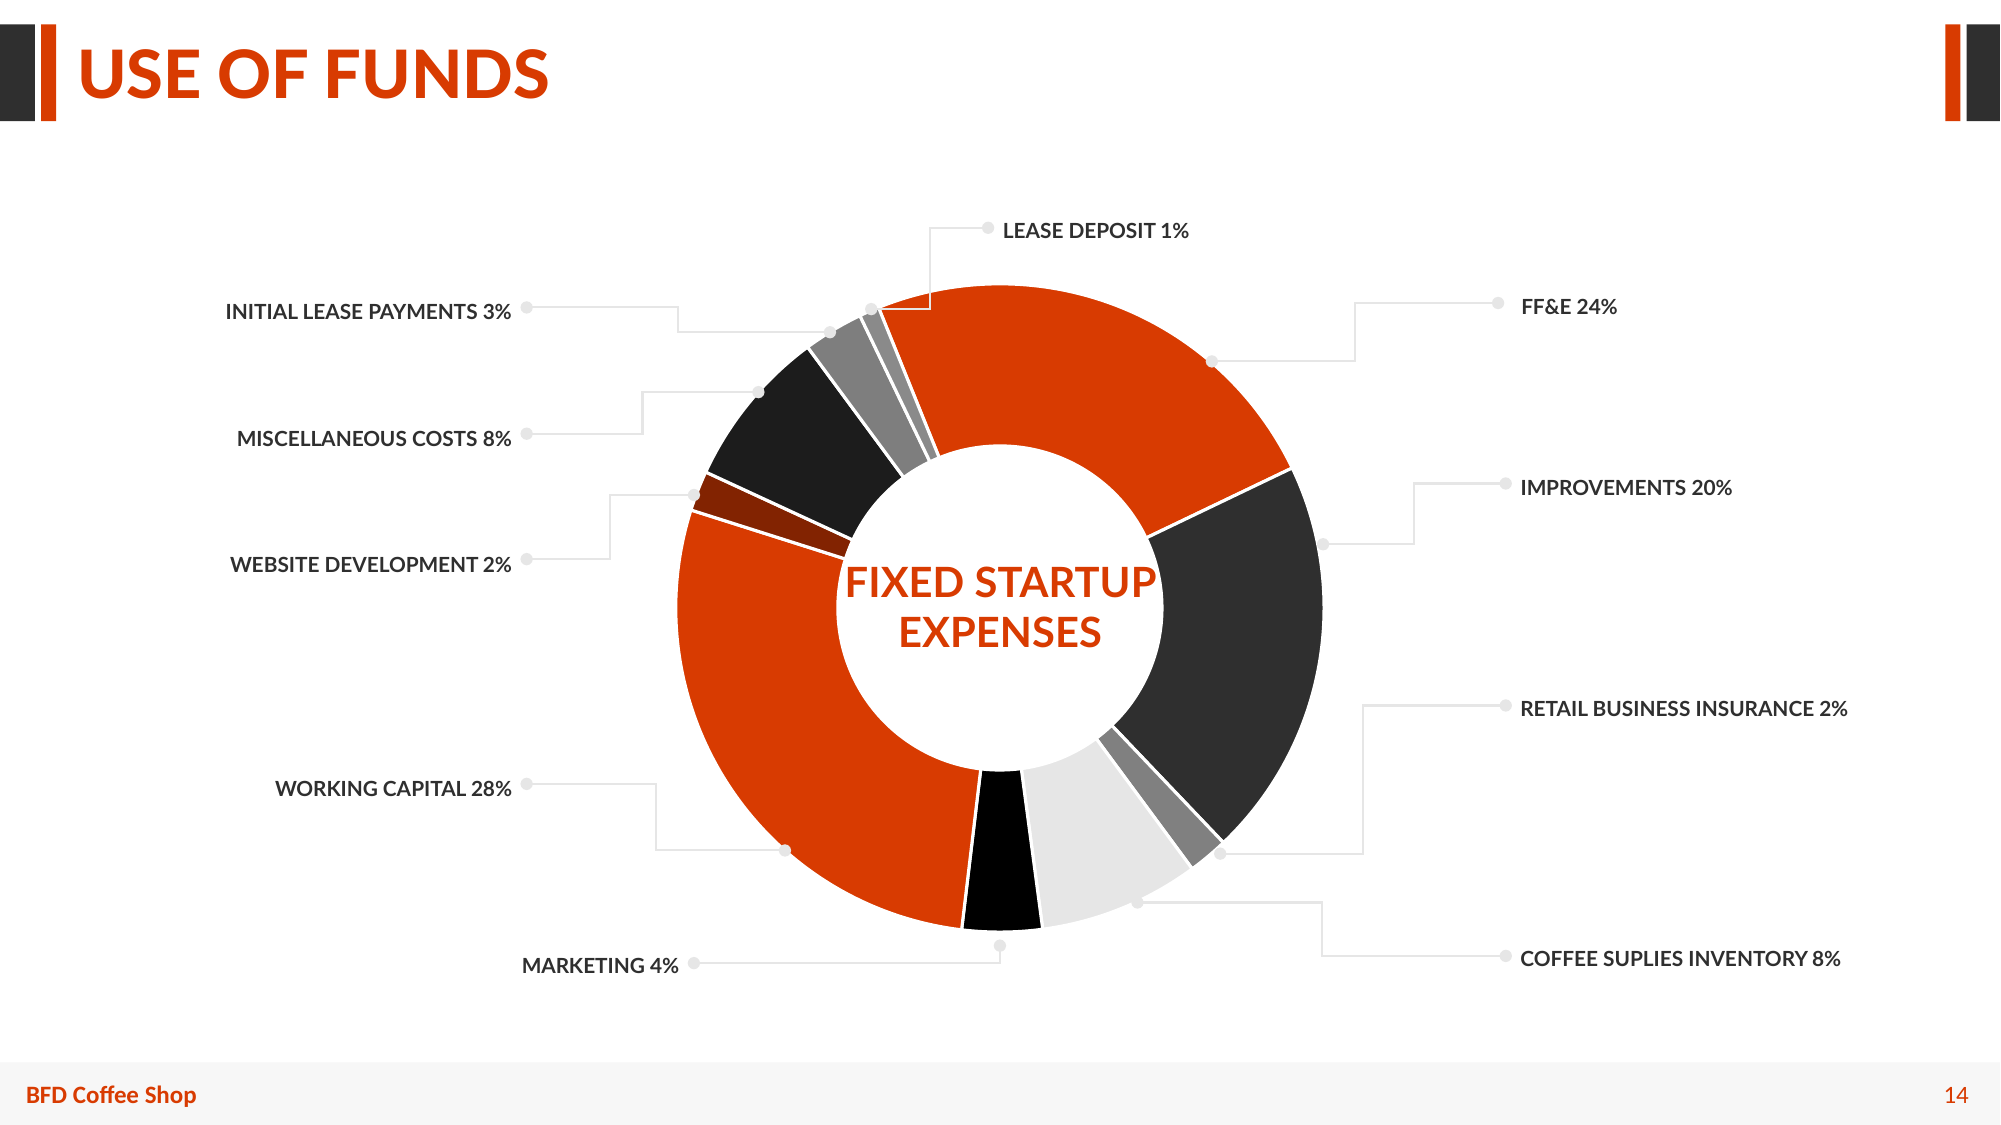

USE OF FUNDS
LEASE DEPOSIT 1%

### Chart

| Category | Column1 |
|---|---|
| FF&E | 0.24 |
| IMPROVEMENT | 0.2 |
| RETAIL BUSINESS INSURANCE | 0.02 |
| COFFEE SUPPLIES INVENTORY | 0.08 |
| MARKETING | 0.04 |
| WORKING CAPITAL | 0.28 |
| WEBSITE DEVELOPMENT | 0.02 |
| MISCELLANEOUS COSTS | 0.08 |
| INITIAL LEASE PAYMENTS | 0.03 |
| LEASE DEPOSIT | 0.01 |
FF&E 24%
INITIAL LEASE PAYMENTS 3%
MISCELLANEOUS COSTS 8%
IMPROVEMENTS 20%
WEBSITE DEVELOPMENT 2%
FIXED STARTUP EXPENSES
RETAIL BUSINESS INSURANCE 2%
WORKING CAPITAL 28%
COFFEE SUPLIES INVENTORY 8%
MARKETING 4%